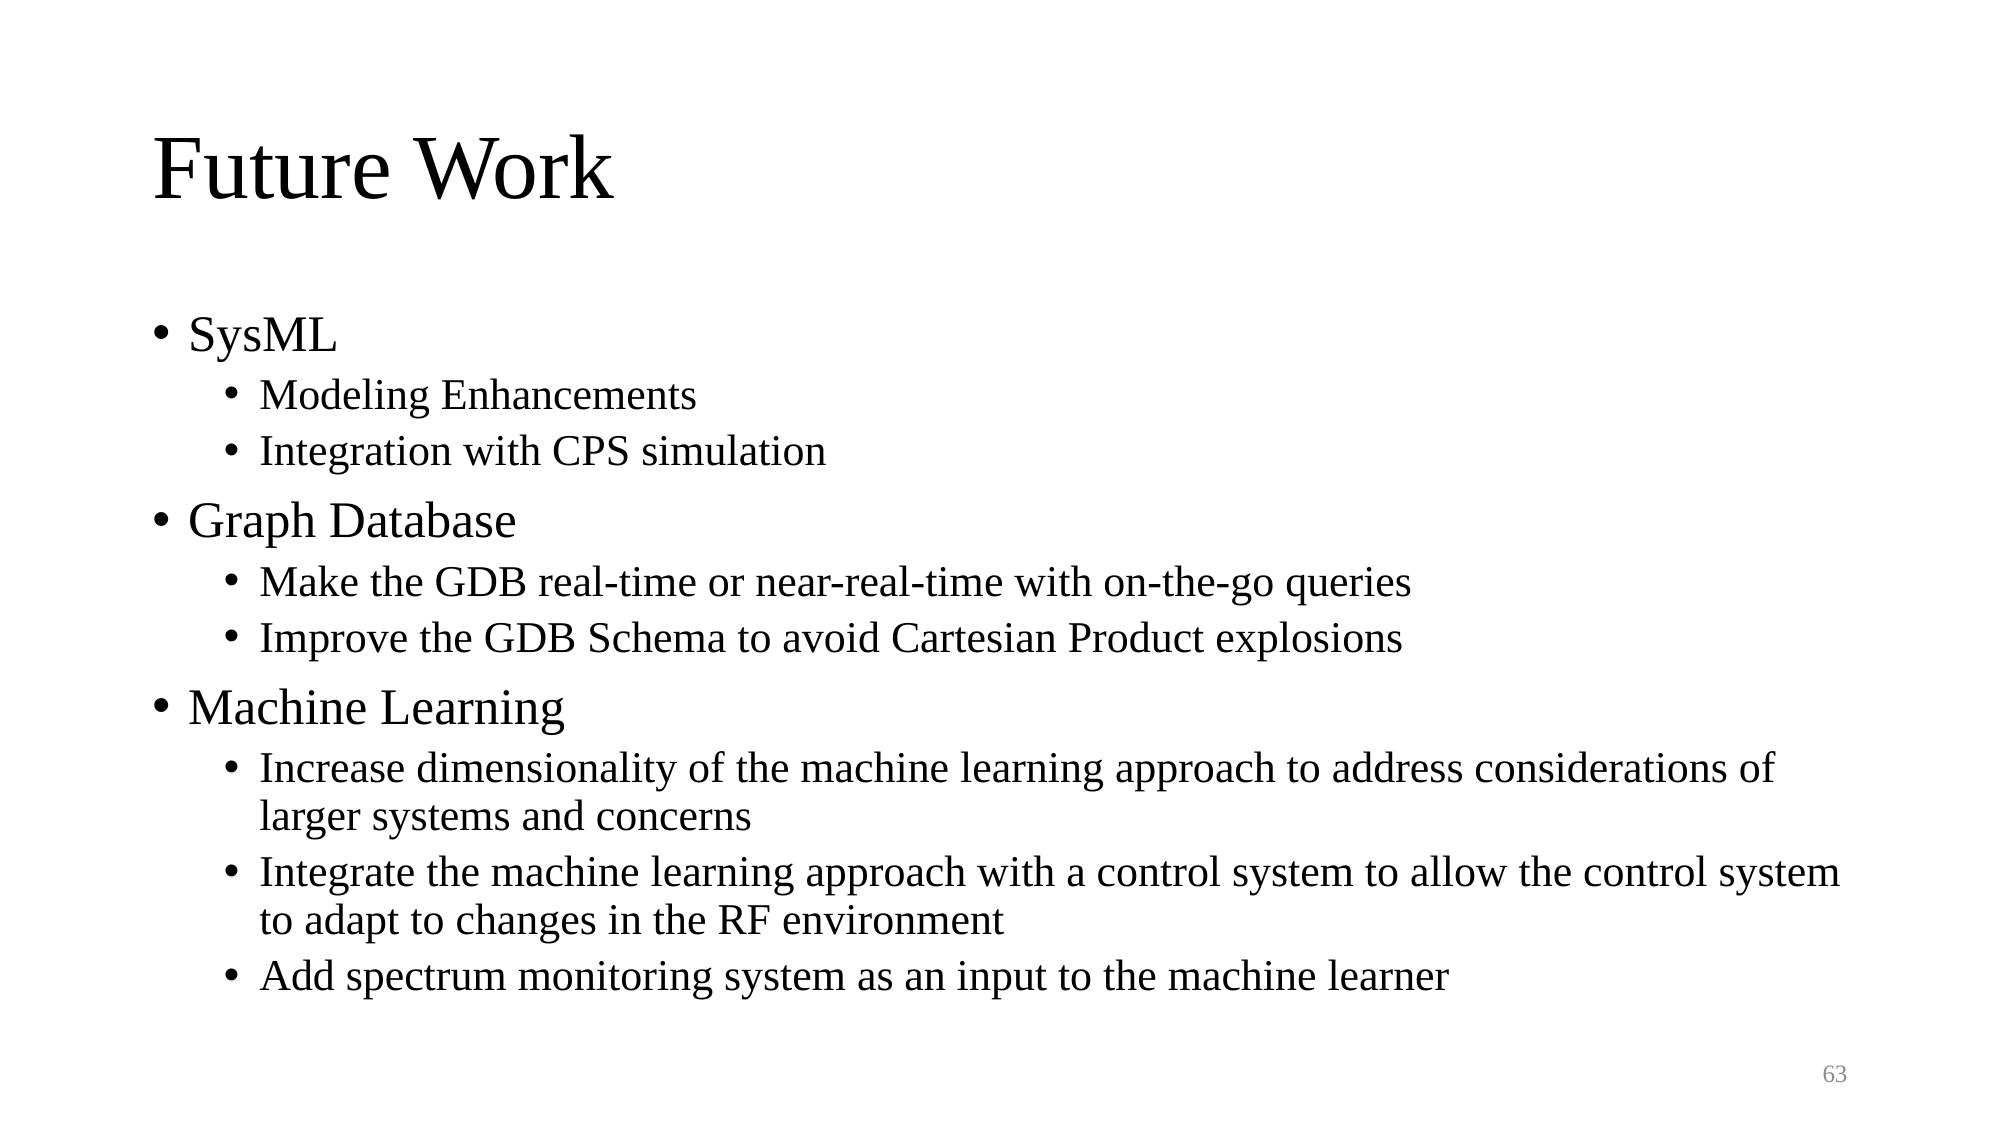

# Future Work
SysML
Modeling Enhancements
Integration with CPS simulation
Graph Database
Make the GDB real-time or near-real-time with on-the-go queries
Improve the GDB Schema to avoid Cartesian Product explosions
Machine Learning
Increase dimensionality of the machine learning approach to address considerations of larger systems and concerns
Integrate the machine learning approach with a control system to allow the control system to adapt to changes in the RF environment
Add spectrum monitoring system as an input to the machine learner
63